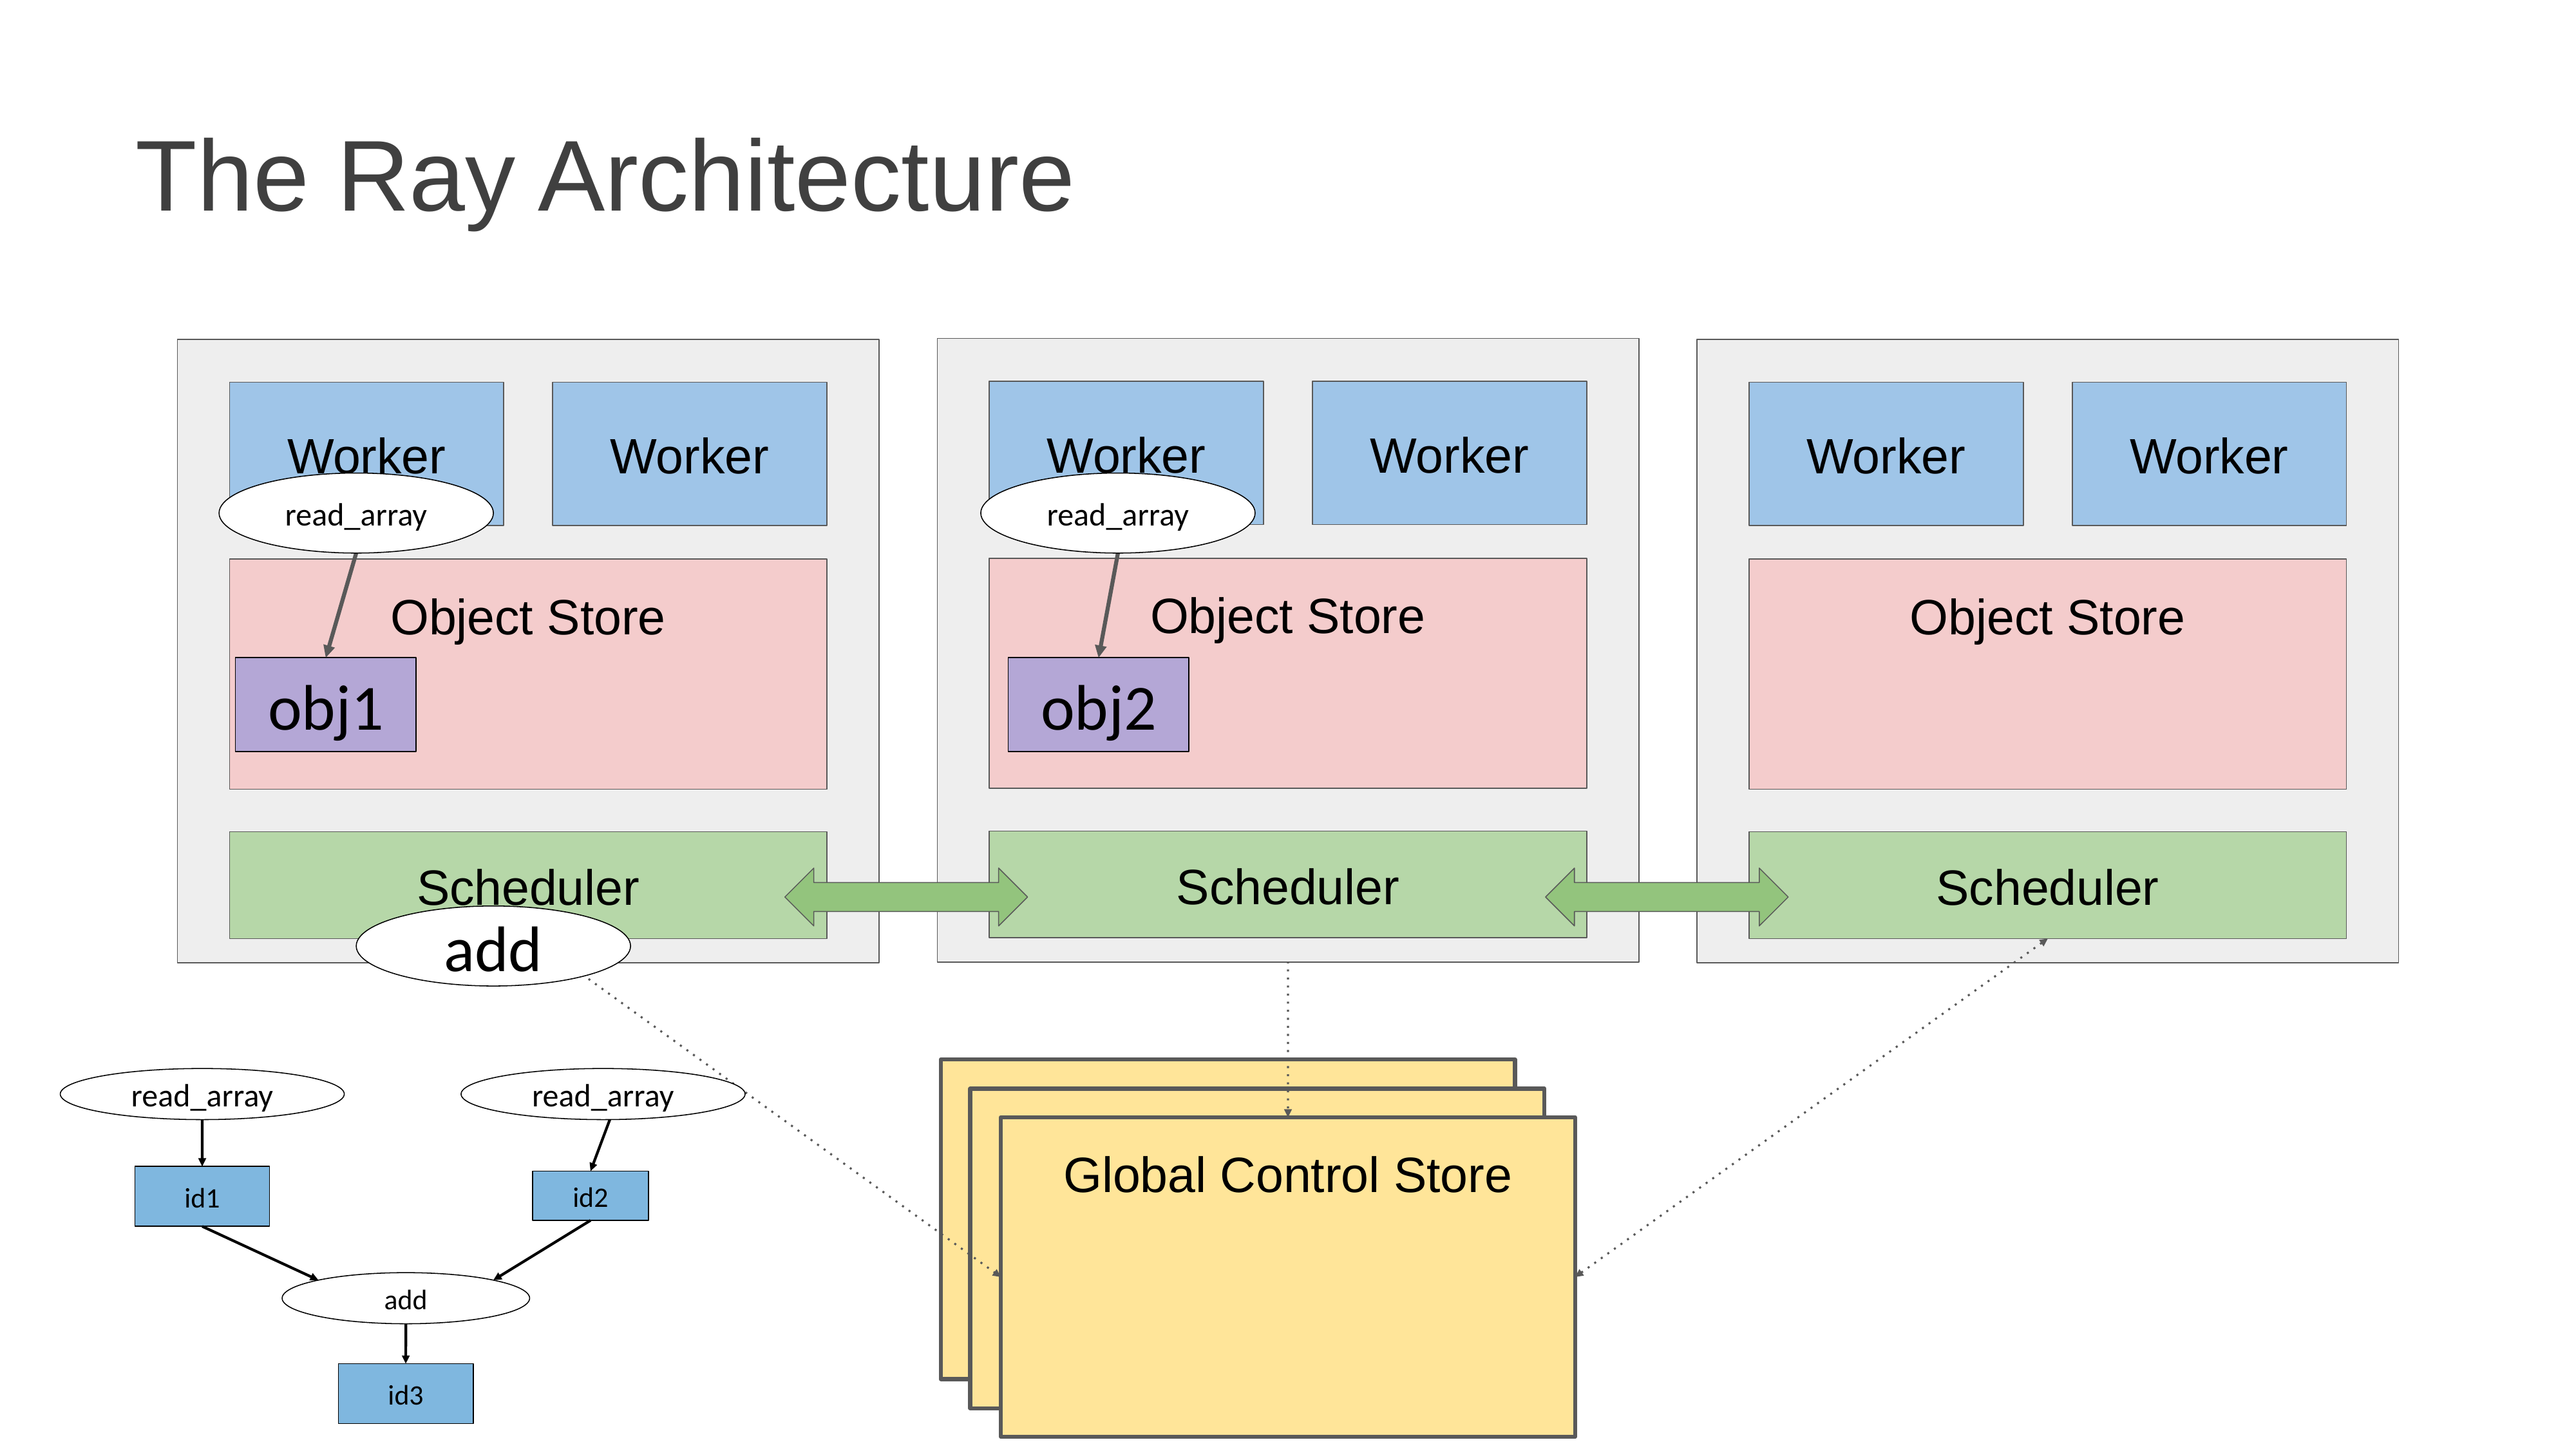

# The Ray Architecture

Worker
Worker
Object Store
Scheduler

Worker
Worker
Object Store
Scheduler

Worker
Worker
Object Store
Scheduler
read_array
read_array
obj1
obj2

add
Global Control Store
Global Control Store
read_array
read_array

Global Control Store
id1
id2
add
id3